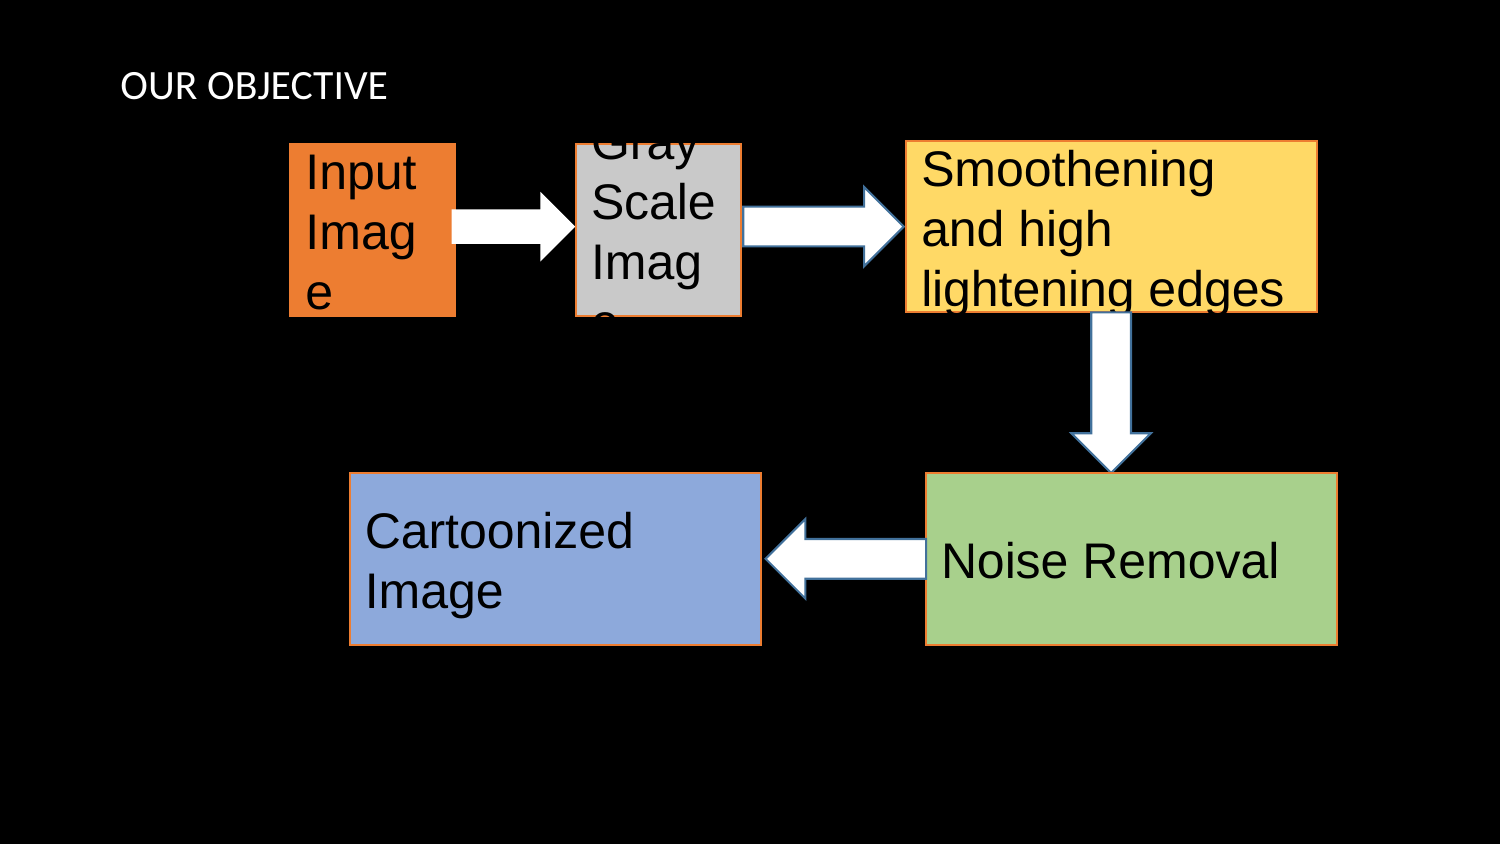

# OUR OBJECTIVE
Smoothening and high lightening edges
Input Image
Gray Scale Image

Cartoonized Image
Noise Removal